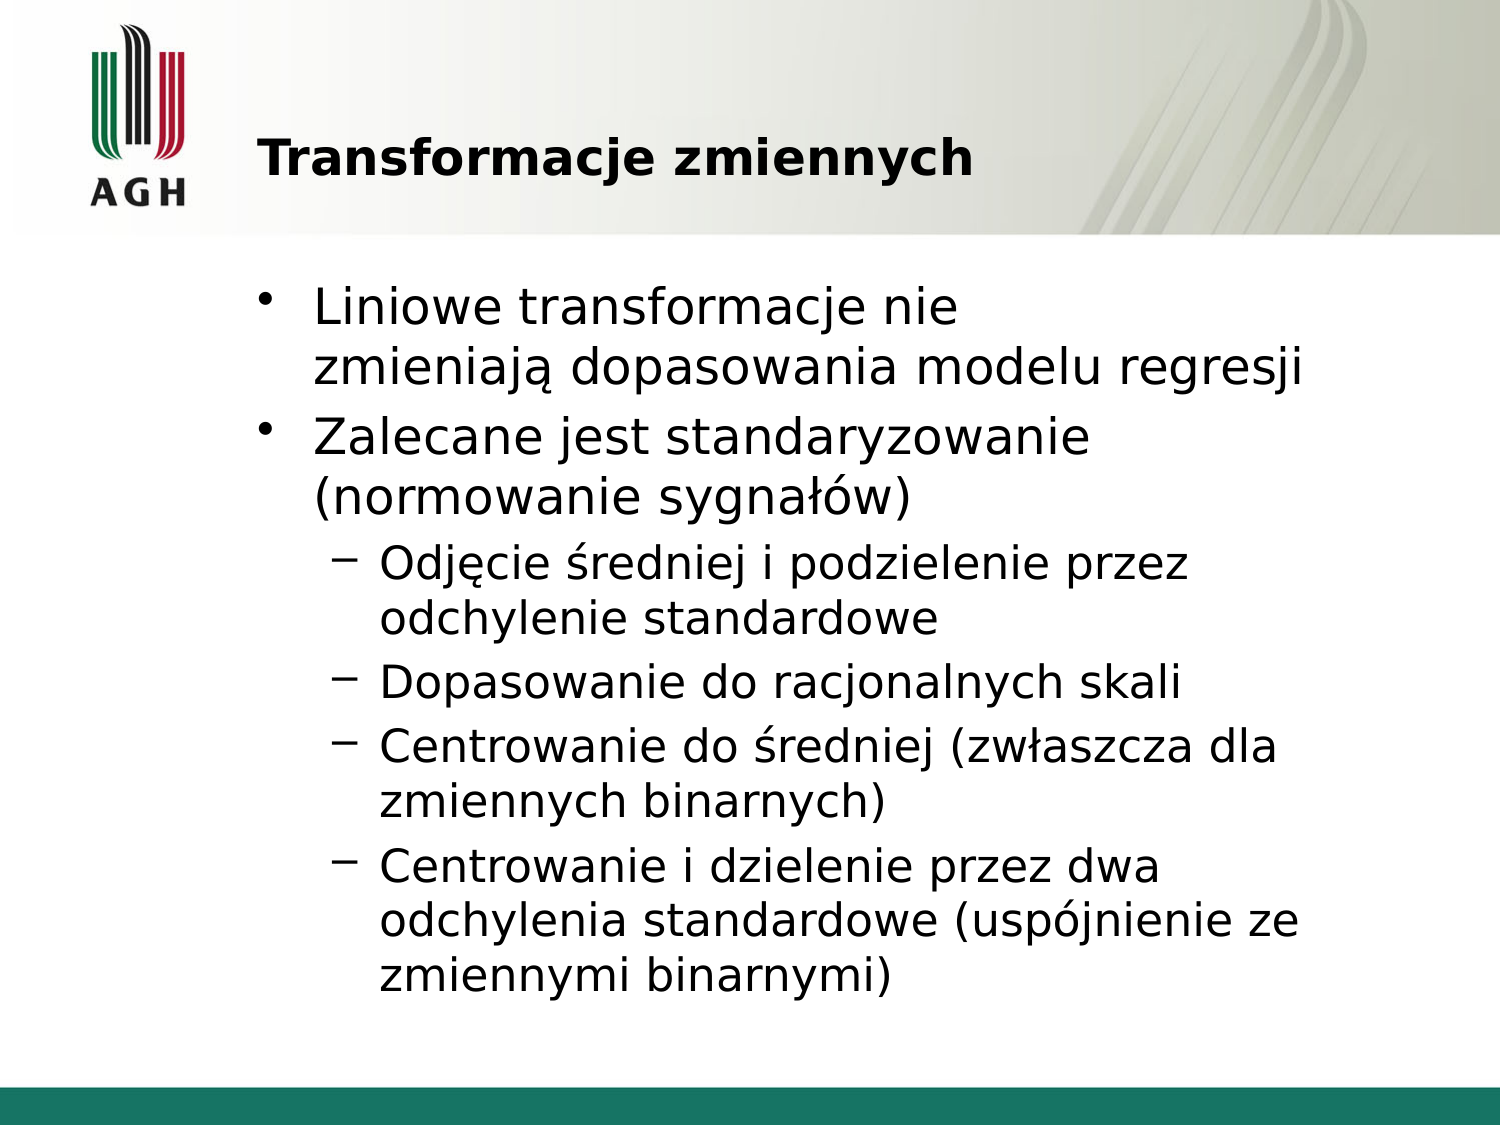

# Transformacje zmiennych
Liniowe transformacje nie zmieniają dopasowania modelu regresji
Zalecane jest standaryzowanie (normowanie sygnałów)
Odjęcie średniej i podzielenie przez odchylenie standardowe
Dopasowanie do racjonalnych skali
Centrowanie do średniej (zwłaszcza dla zmiennych binarnych)
Centrowanie i dzielenie przez dwa odchylenia standardowe (uspójnienie ze zmiennymi binarnymi)